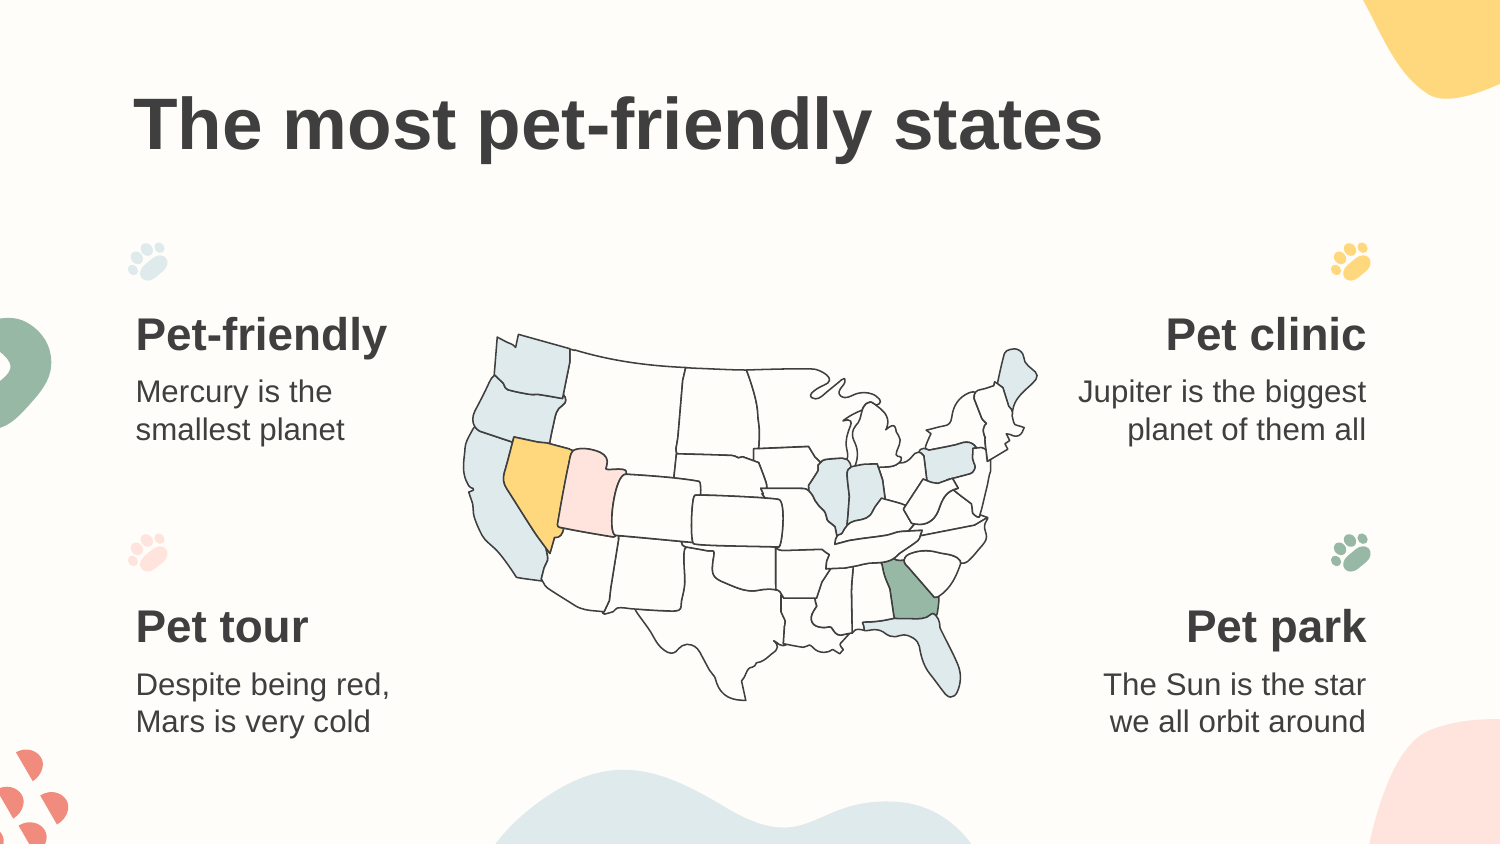

# The most pet-friendly states

Pet-friendly
Pet clinic

Mercury is the smallest planet
Jupiter is the biggest planet of them all

Pet tour
Pet park
Despite being red, Mars is very cold
The Sun is the star we all orbit around